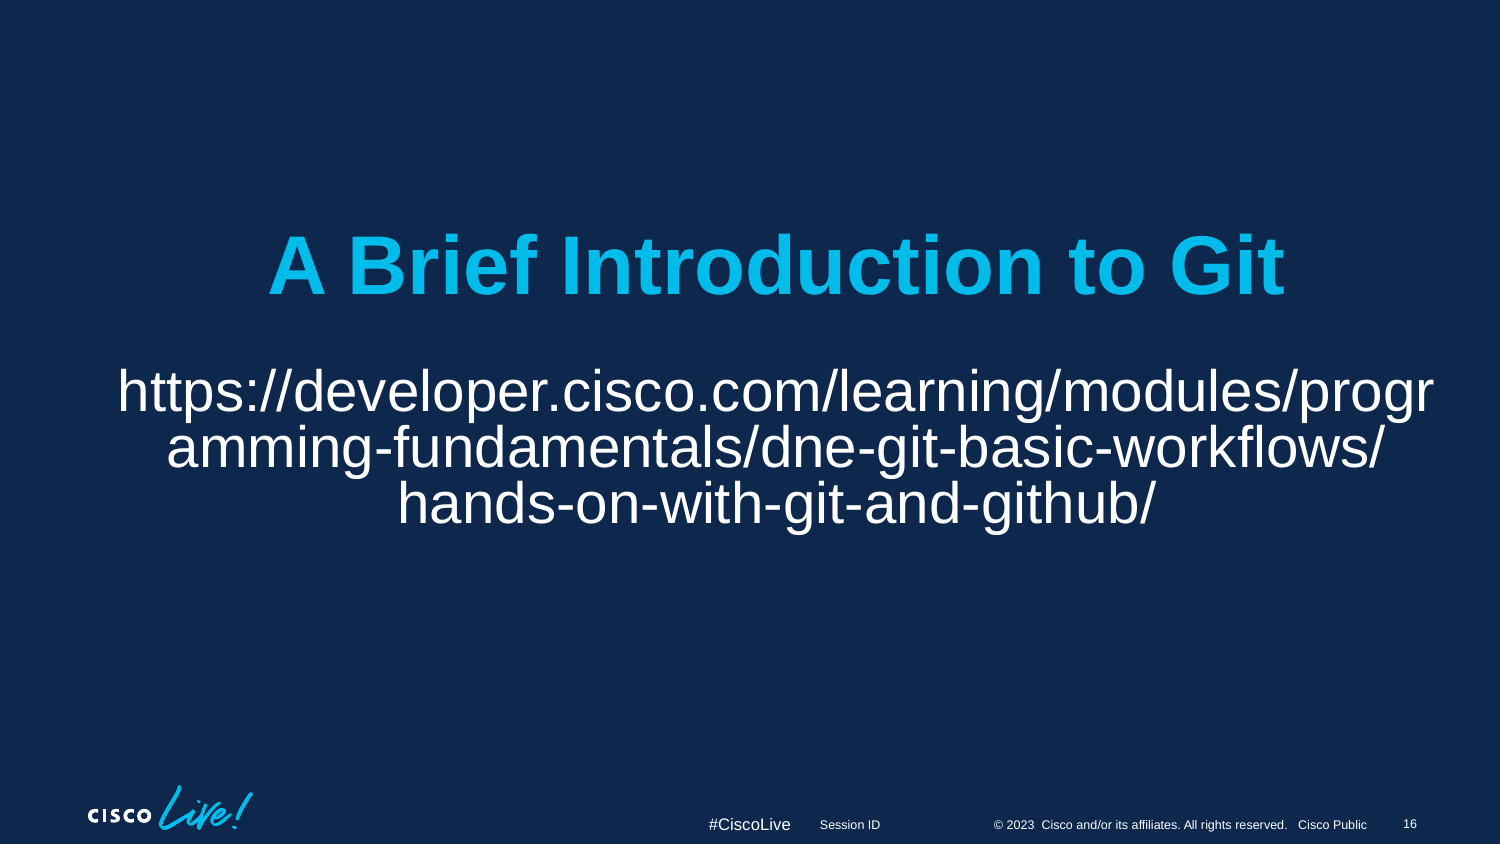

# A Brief Introduction to Git https://developer.cisco.com/learning/modules/programming-fundamentals/dne-git-basic-workflows/hands-on-with-git-and-github/
16
Session ID